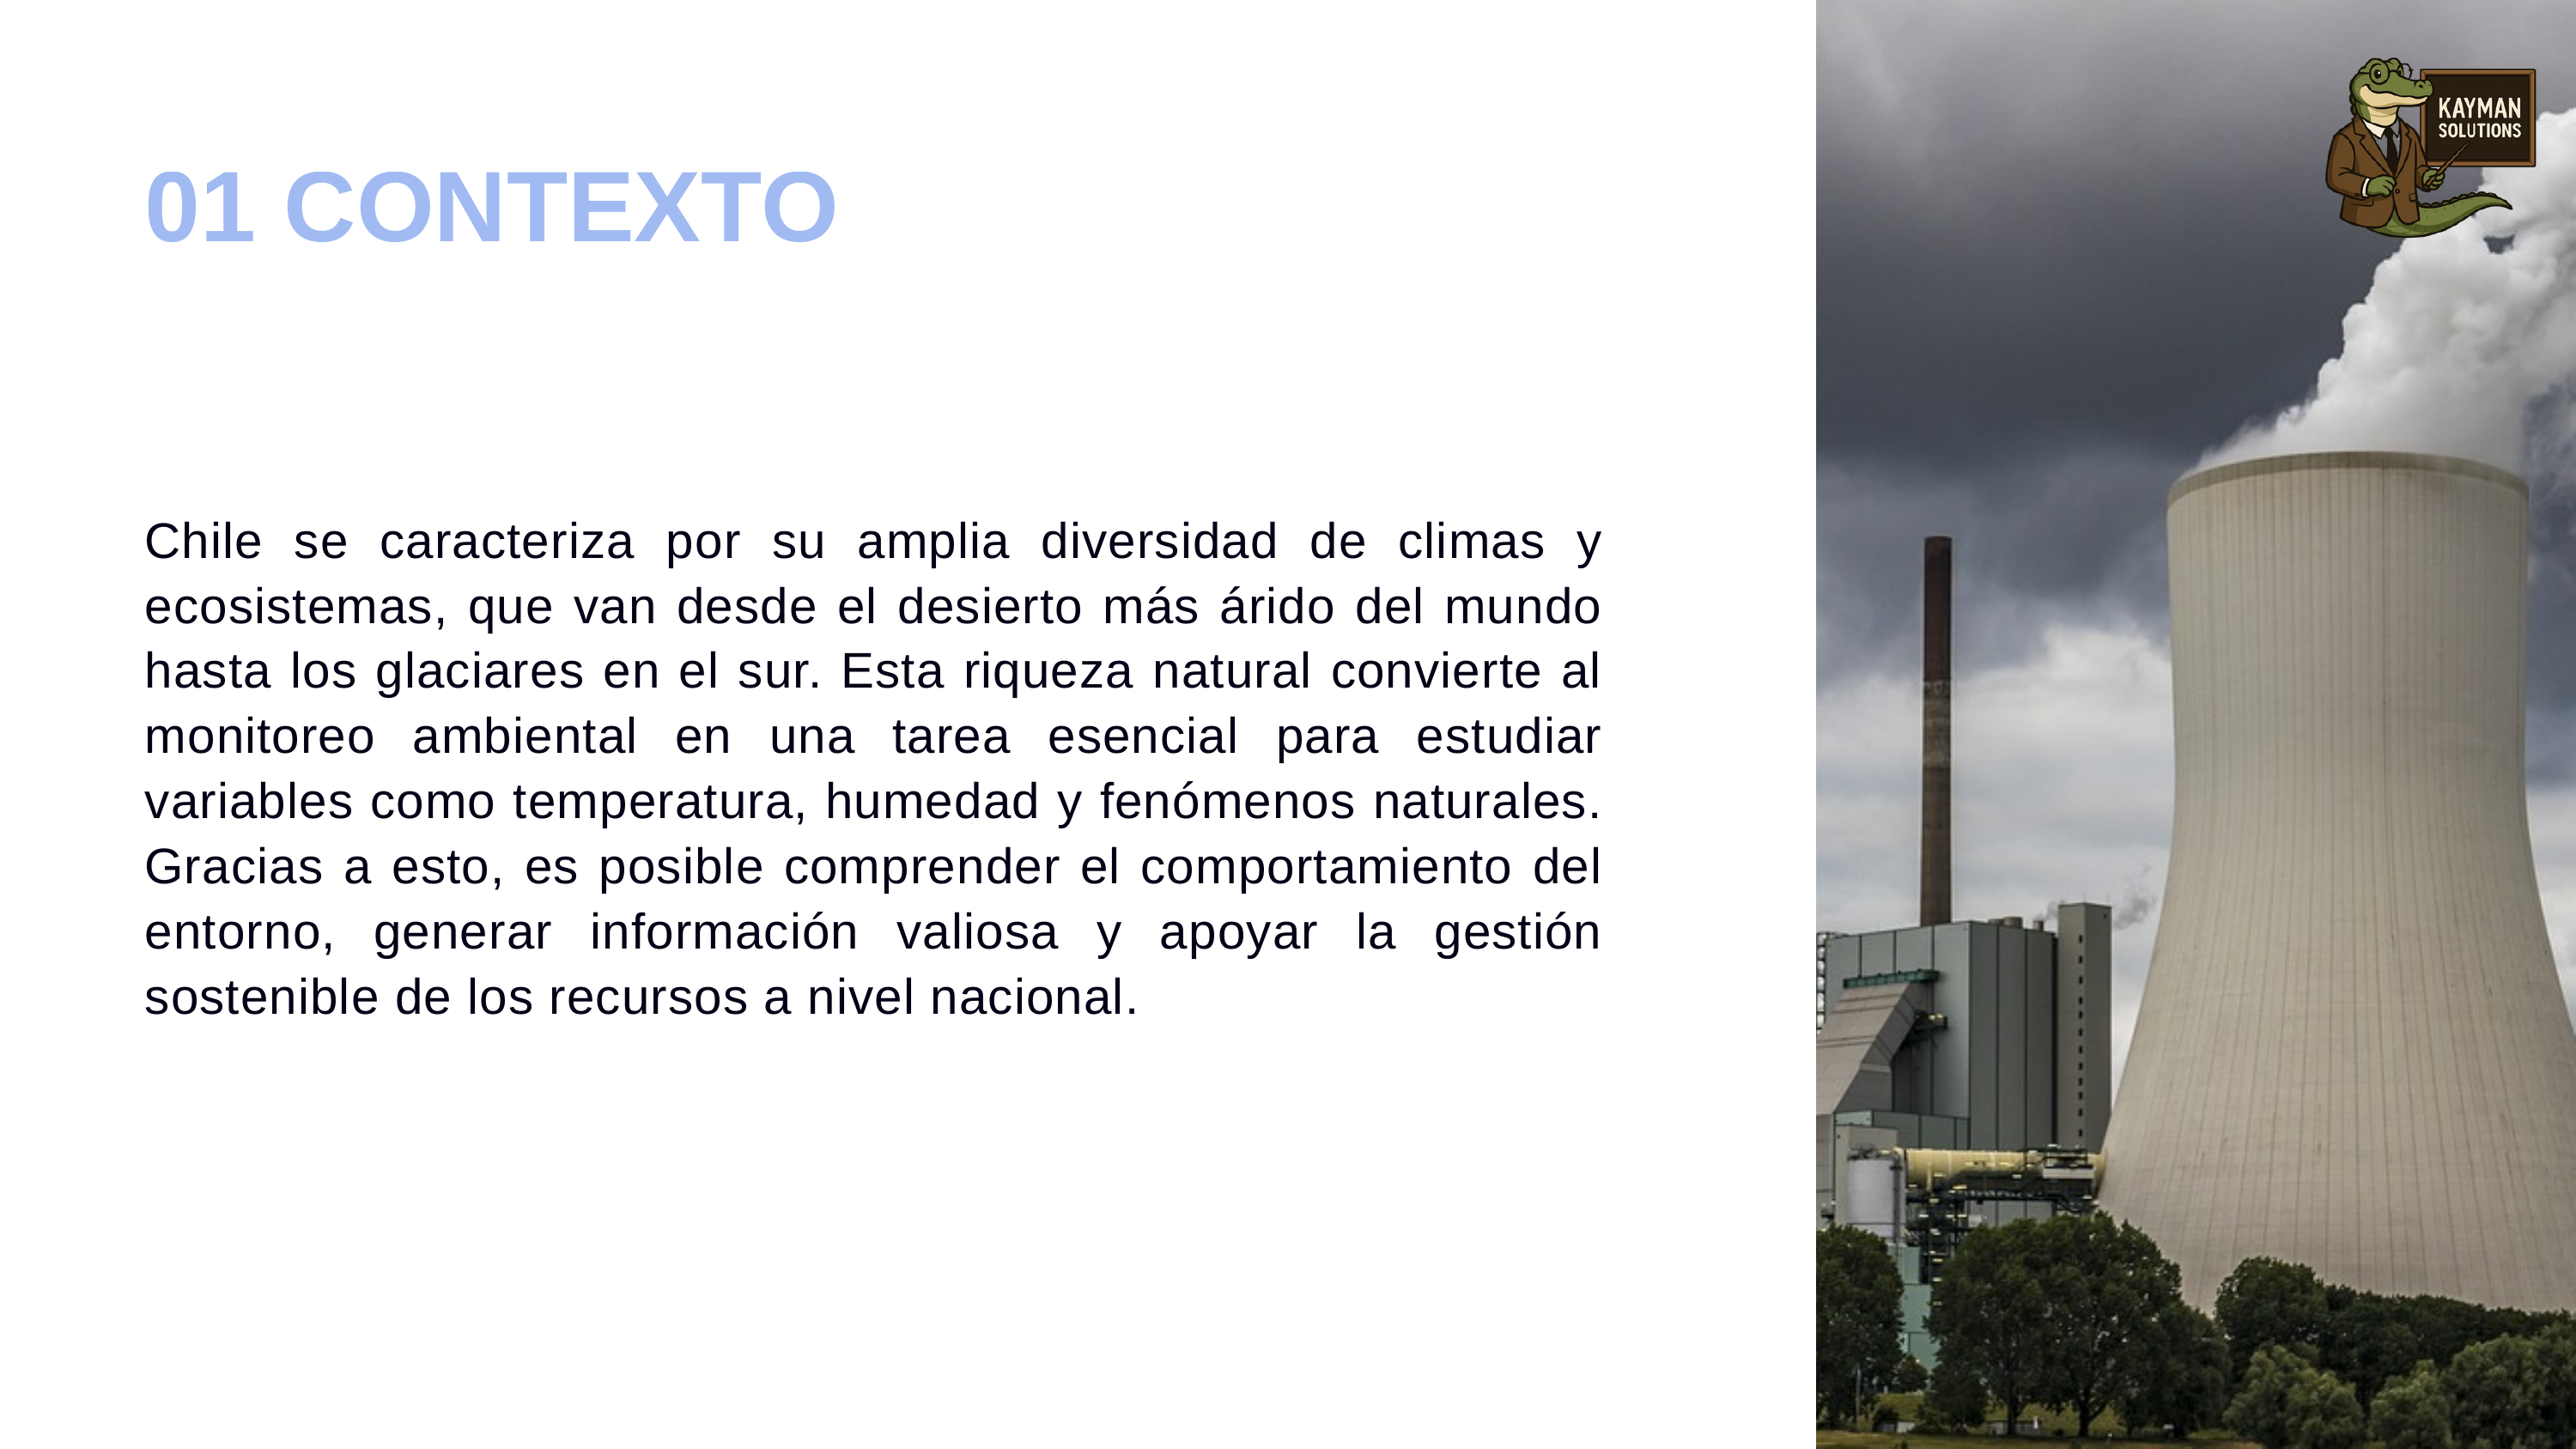

01 CONTEXTO
Chile se caracteriza por su amplia diversidad de climas y ecosistemas, que van desde el desierto más árido del mundo hasta los glaciares en el sur. Esta riqueza natural convierte al monitoreo ambiental en una tarea esencial para estudiar variables como temperatura, humedad y fenómenos naturales. Gracias a esto, es posible comprender el comportamiento del entorno, generar información valiosa y apoyar la gestión sostenible de los recursos a nivel nacional.